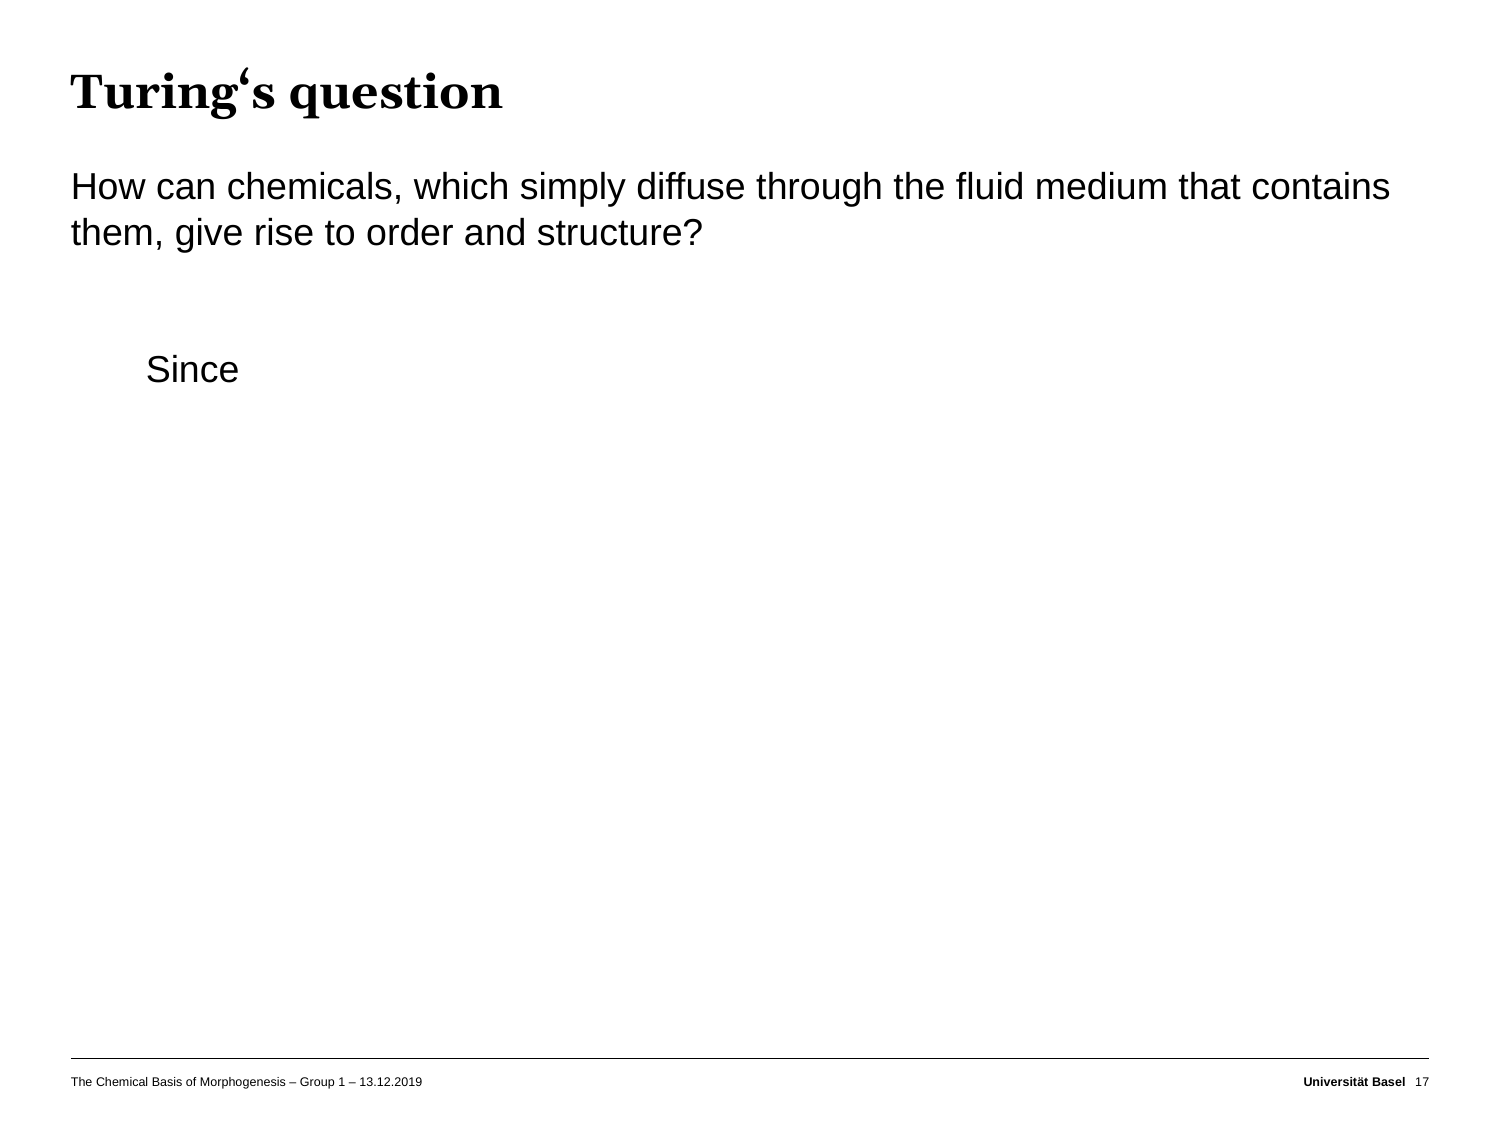

# Turing‘s question

How can chemicals, which simply diffuse through the fluid medium that contains them, give rise to order and structure?

Since

The Chemical Basis of Morphogenesis – Group 1 – 13.12.2019
Universität Basel
17